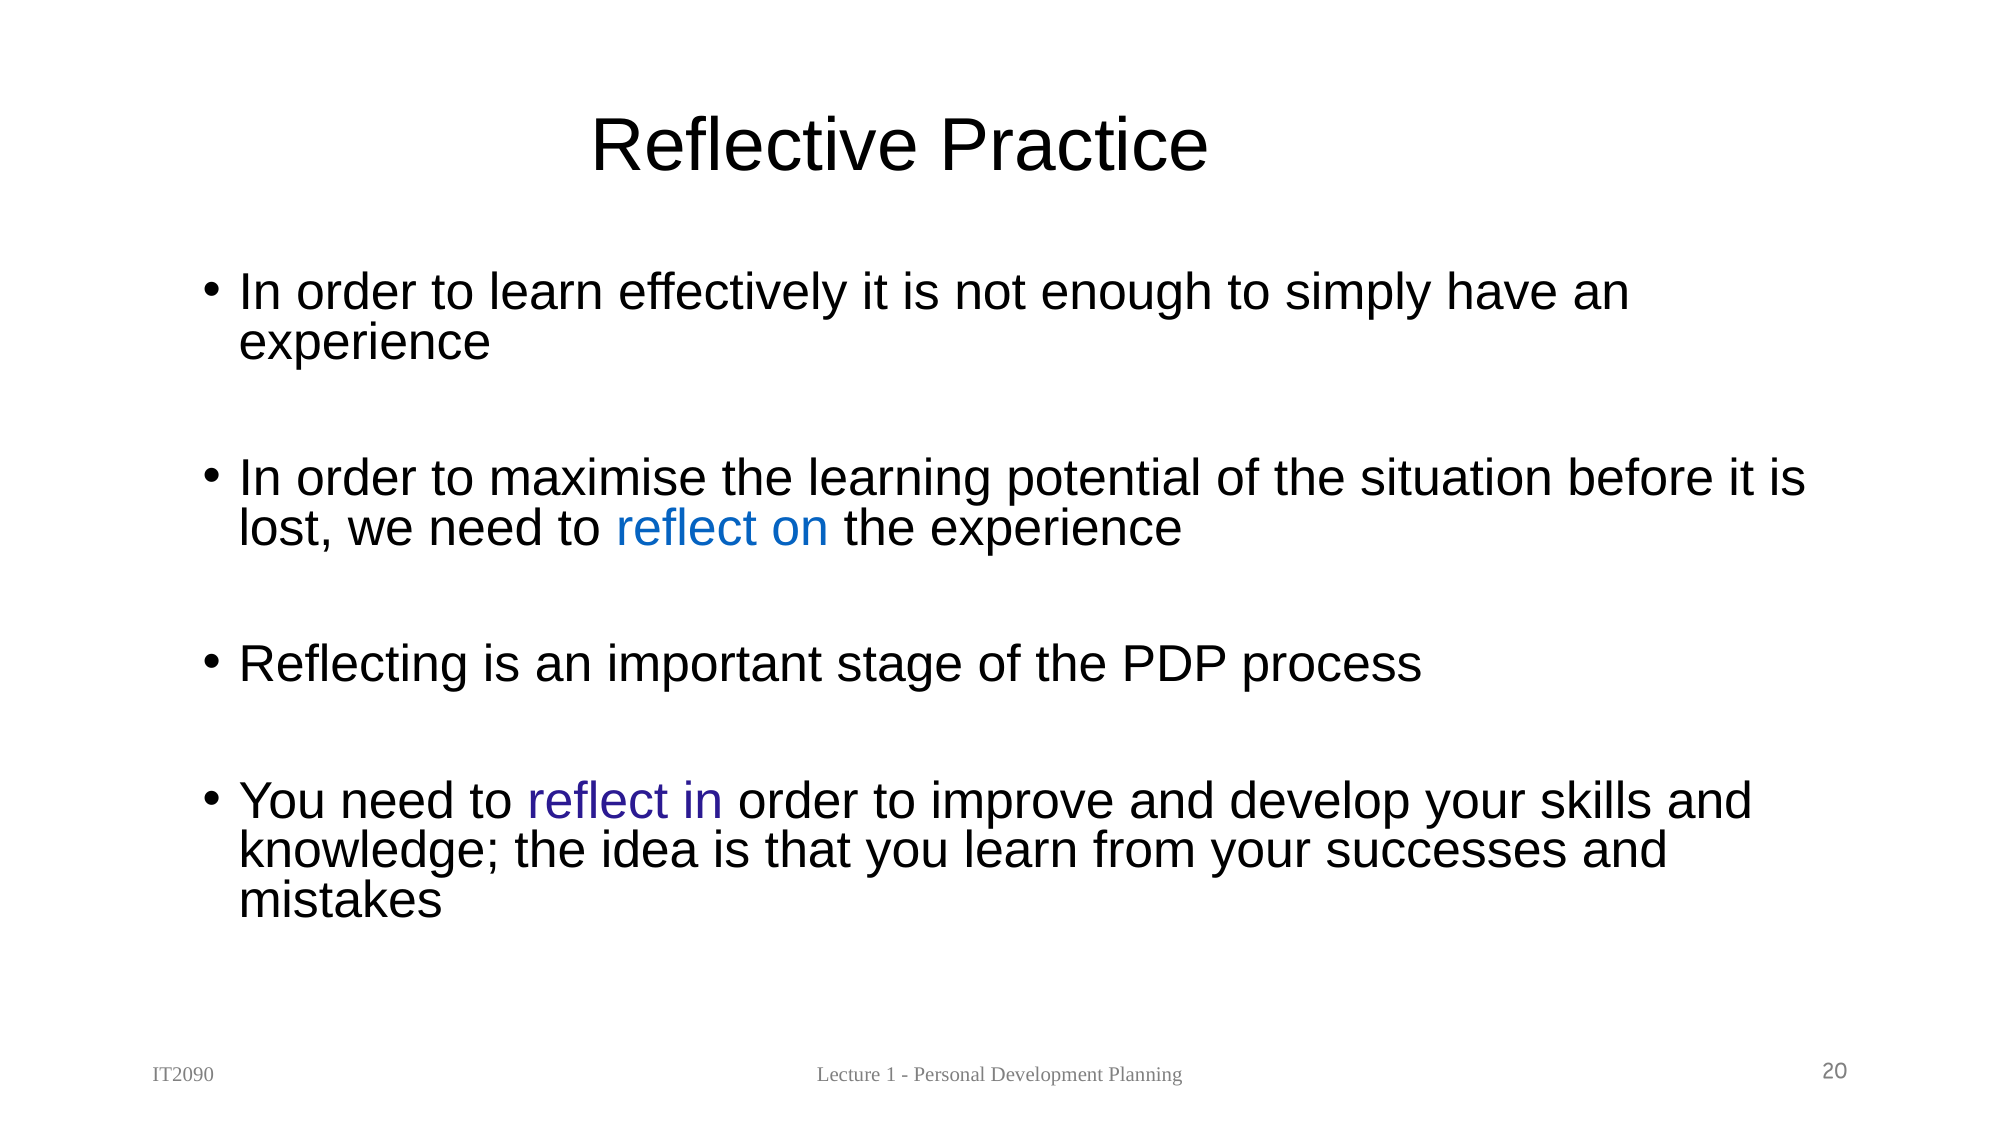

# Reflective Practice
In order to learn effectively it is not enough to simply have an experience

In order to maximise the learning potential of the situation before it is lost, we need to reflect on the experience

Reflecting is an important stage of the PDP process

You need to reflect in order to improve and develop your skills and knowledge; the idea is that you learn from your successes and mistakes
IT2090
Lecture 1 - Personal Development Planning
20